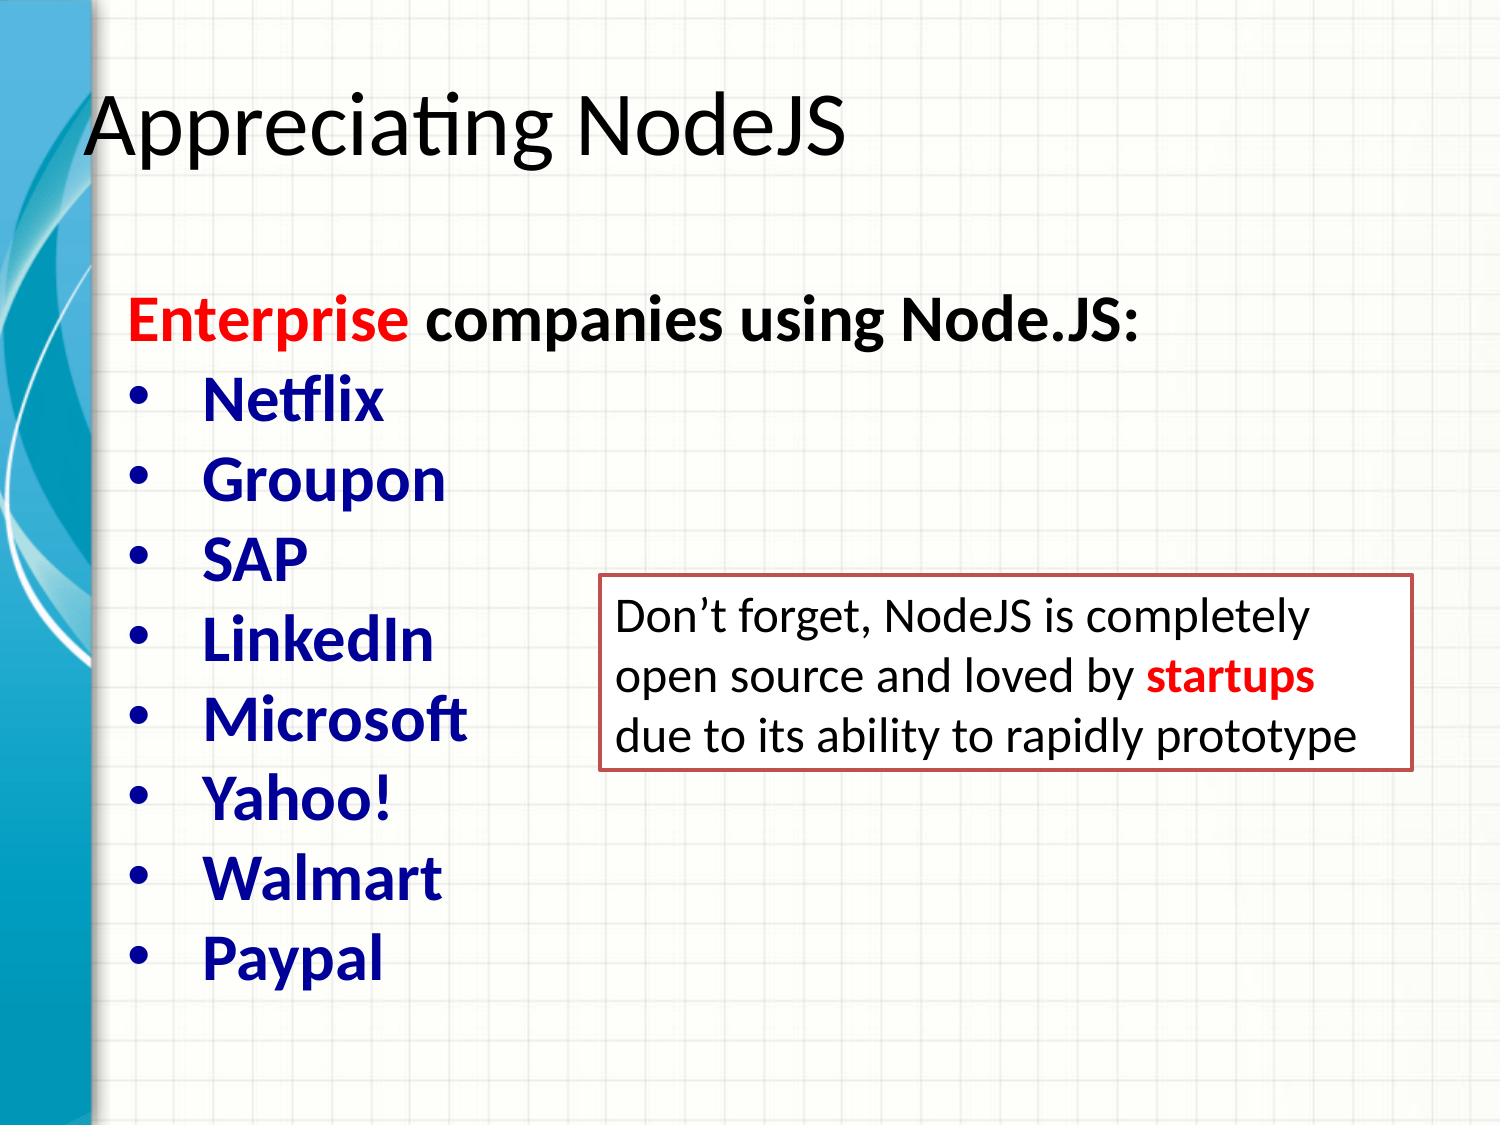

# Appreciating NodeJS
Enterprise companies using Node.JS:
Netflix
Groupon
SAP
LinkedIn
Microsoft
Yahoo!
Walmart
Paypal
Don’t forget, NodeJS is completely open source and loved by startups due to its ability to rapidly prototype